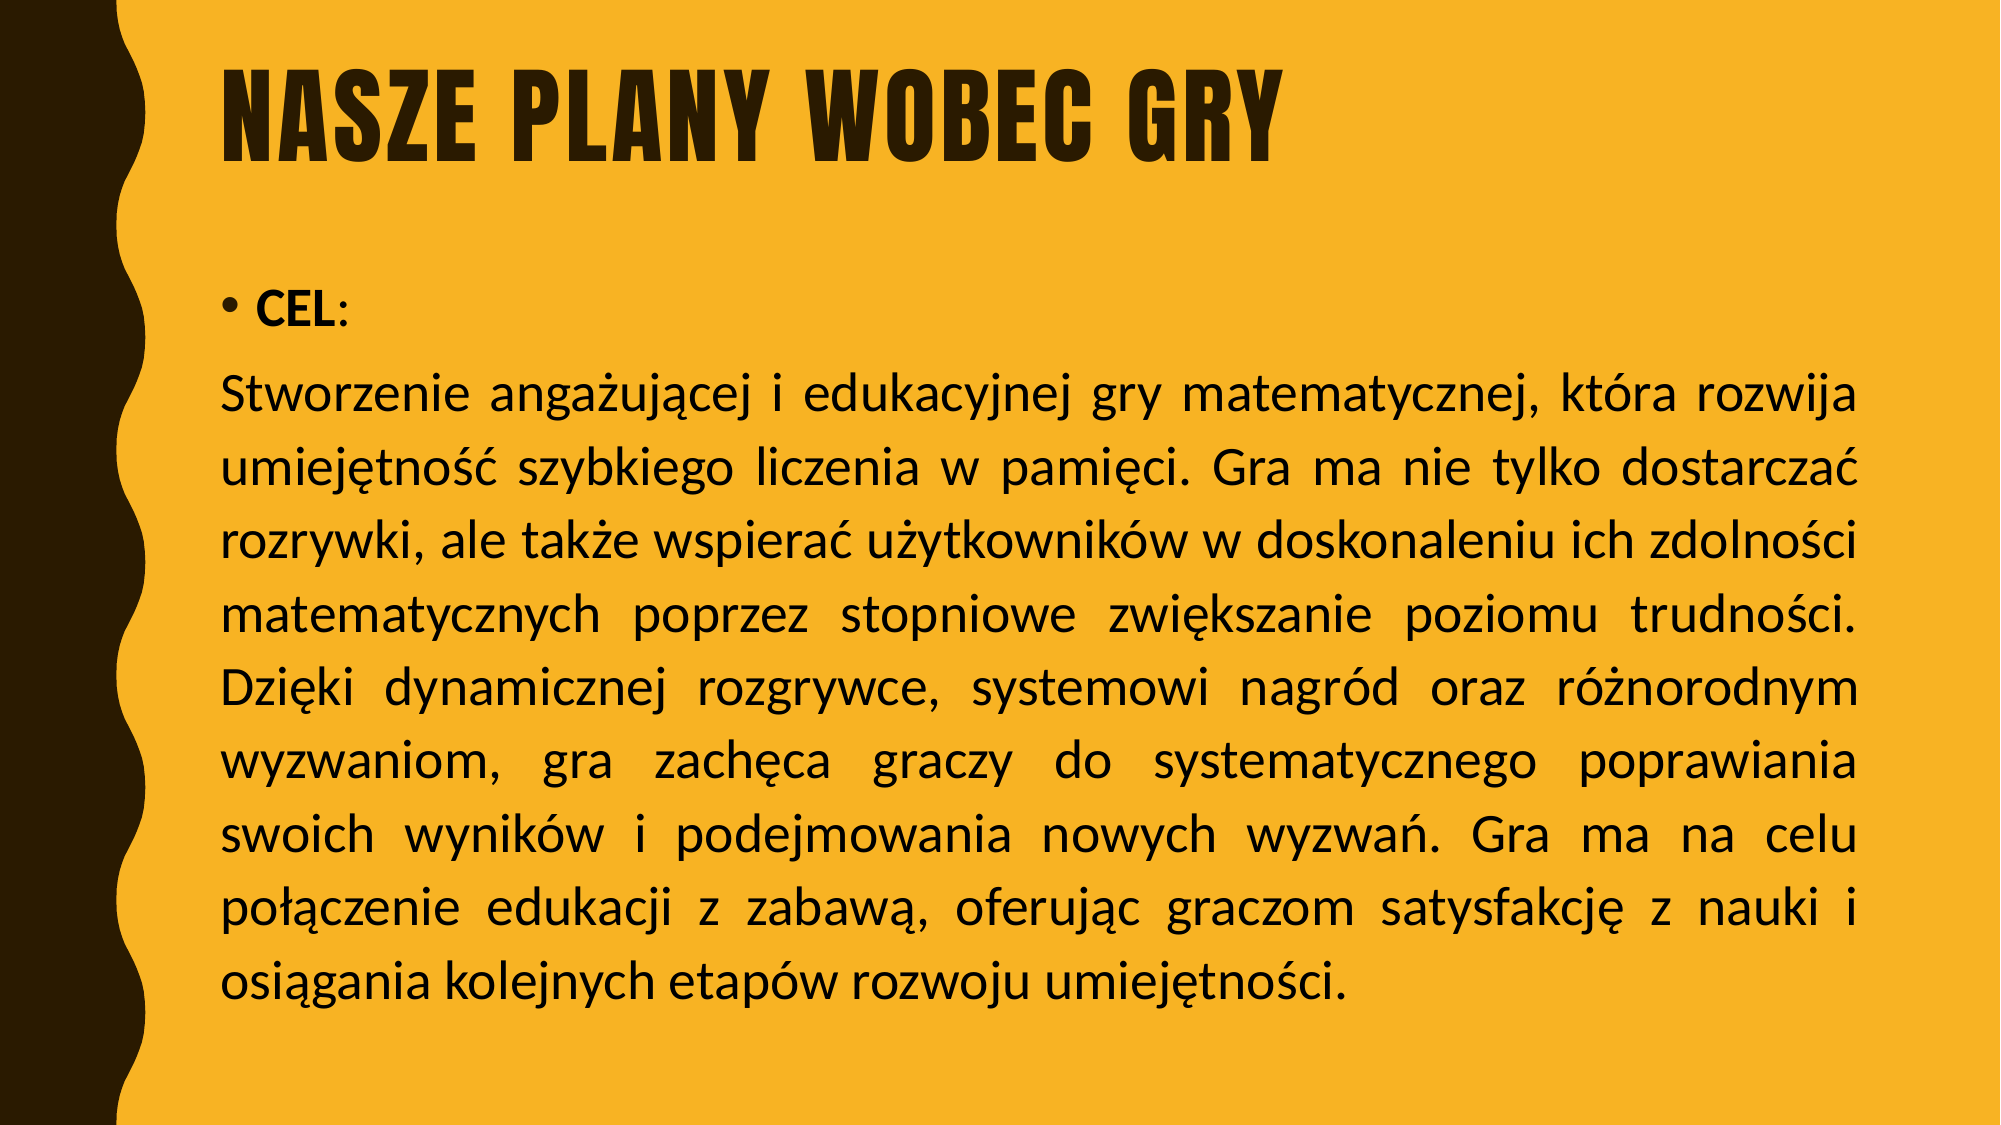

# NASZE PLANY WOBEC GRY
CEL:
Stworzenie angażującej i edukacyjnej gry matematycznej, która rozwija umiejętność szybkiego liczenia w pamięci. Gra ma nie tylko dostarczać rozrywki, ale także wspierać użytkowników w doskonaleniu ich zdolności matematycznych poprzez stopniowe zwiększanie poziomu trudności. Dzięki dynamicznej rozgrywce, systemowi nagród oraz różnorodnym wyzwaniom, gra zachęca graczy do systematycznego poprawiania swoich wyników i podejmowania nowych wyzwań. Gra ma na celu połączenie edukacji z zabawą, oferując graczom satysfakcję z nauki i osiągania kolejnych etapów rozwoju umiejętności.